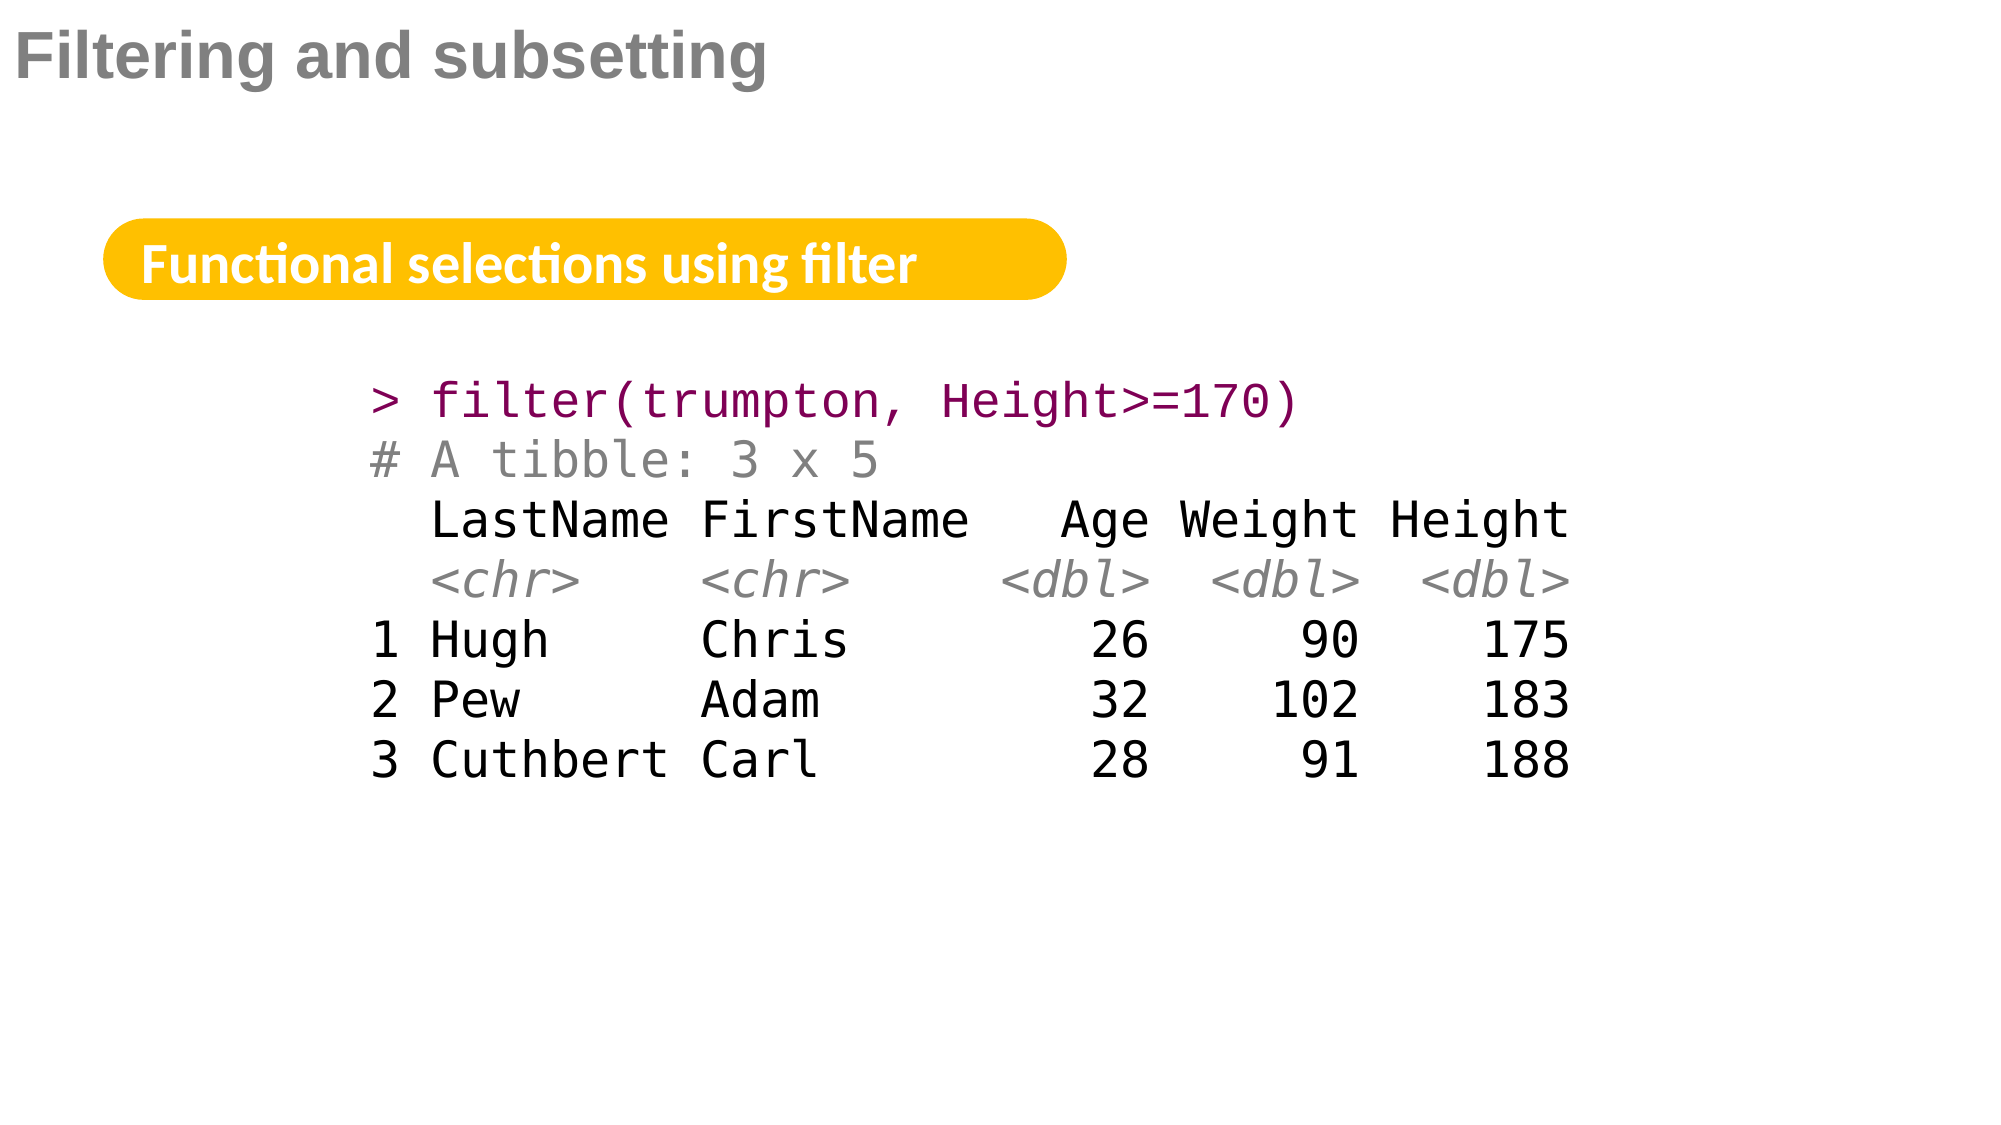

Filtering and subsetting
Functional selections using filter

> filter(trumpton, Height>=170)
# A tibble: 3 x 5
  LastName FirstName   Age Weight Height
  <chr>    <chr>     <dbl>  <dbl>  <dbl>
1 Hugh     Chris        26     90    175
2 Pew      Adam         32    102    183
3 Cuthbert Carl         28     91    188